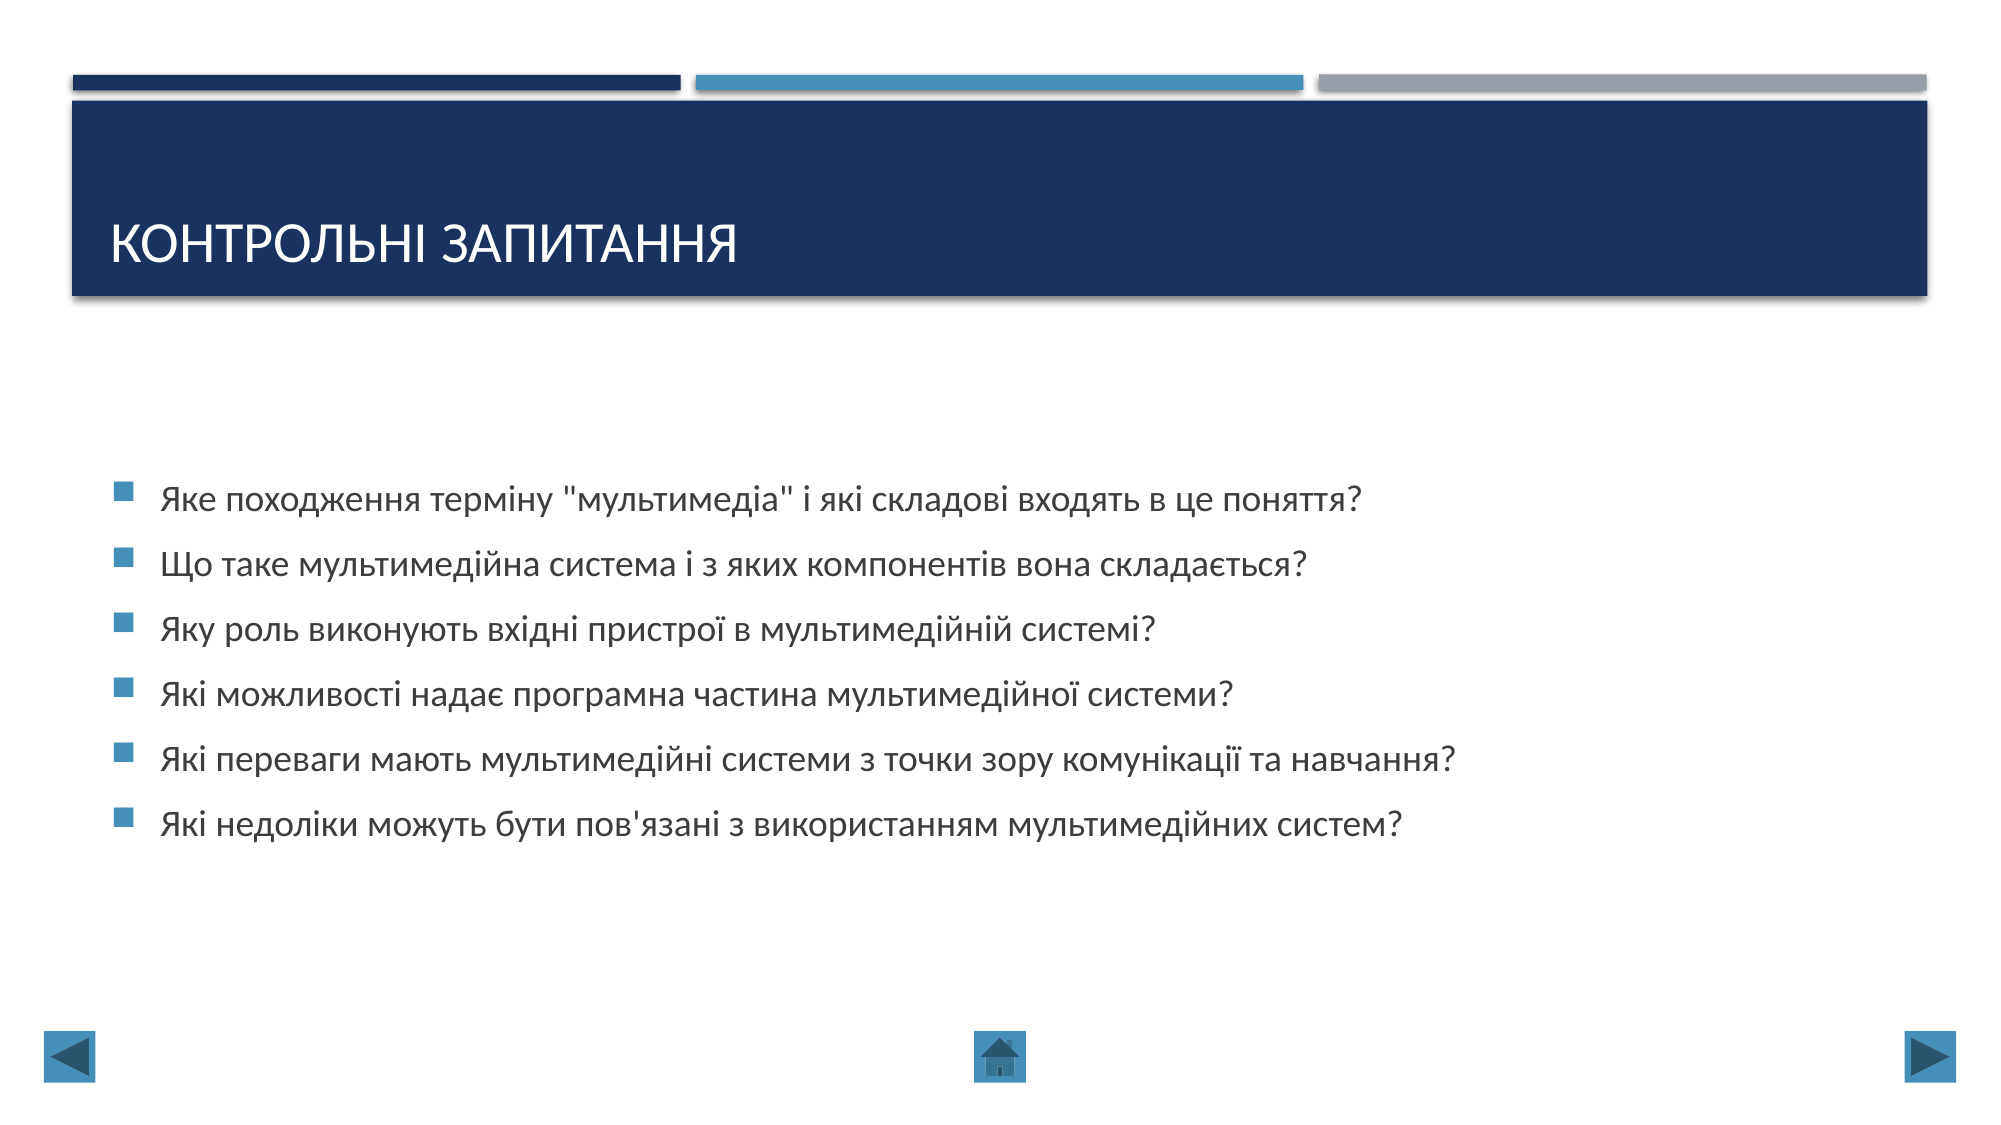

# Контрольні запитання
Яке походження терміну "мультимедіа" і які складові входять в це поняття?
Що таке мультимедійна система і з яких компонентів вона складається?
Яку роль виконують вхідні пристрої в мультимедійній системі?
Які можливості надає програмна частина мультимедійної системи?
Які переваги мають мультимедійні системи з точки зору комунікації та навчання?
Які недоліки можуть бути пов'язані з використанням мультимедійних систем?